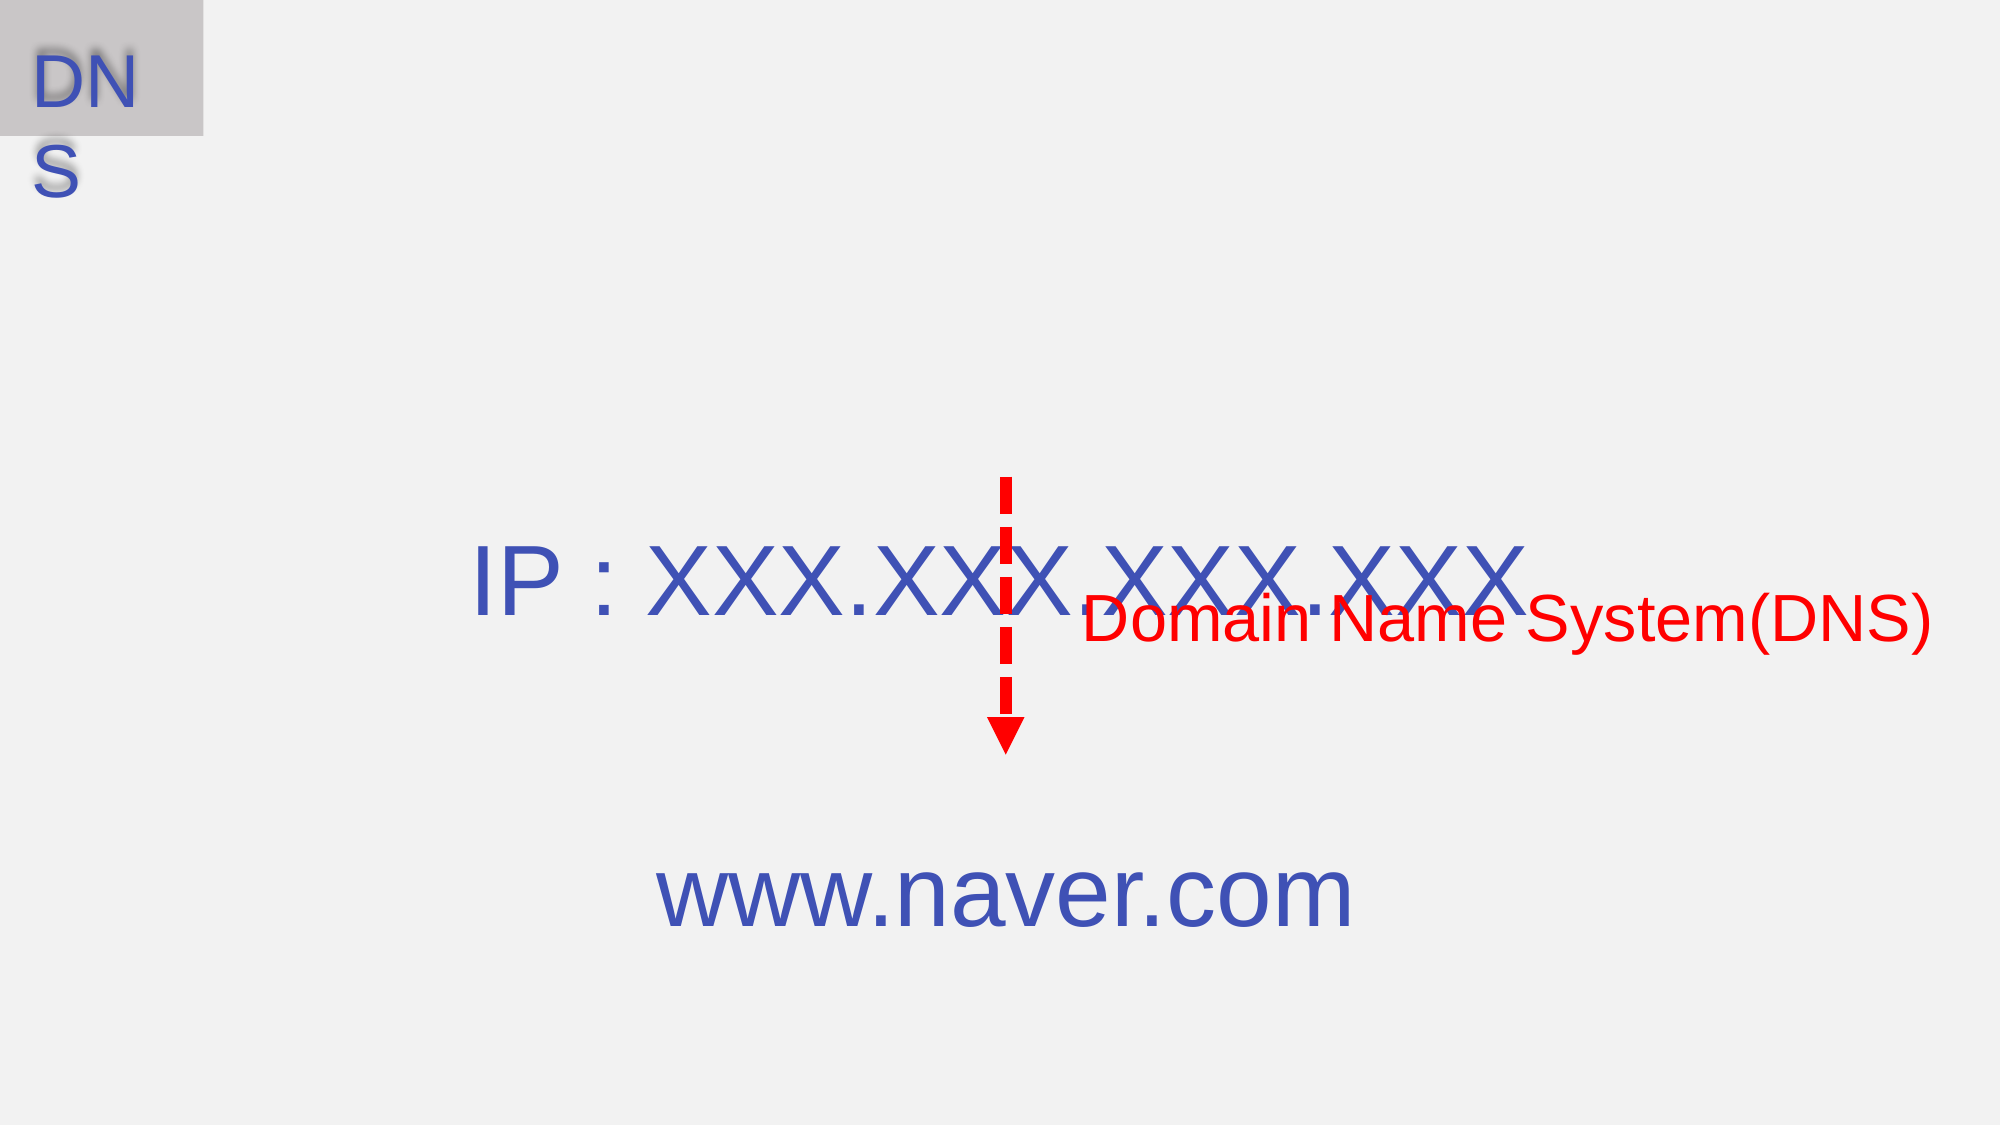

DNS
IP : XXX.XXX.XXX.XXX
Domain Name System(DNS)
www.naver.com